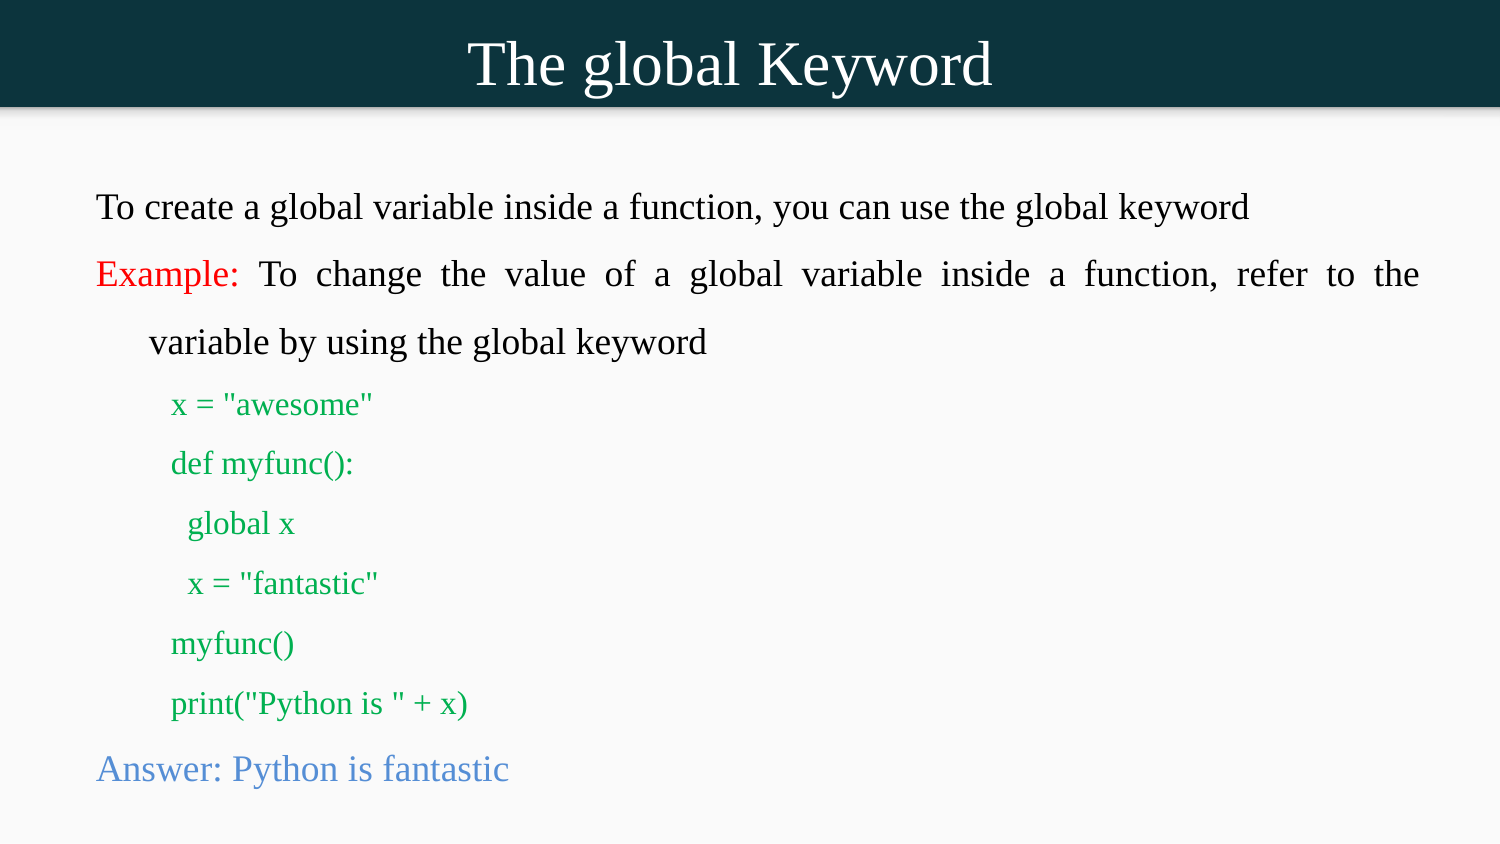

The global Keyword
To create a global variable inside a function, you can use the global keyword
Example: To change the value of a global variable inside a function, refer to the variable by using the global keyword
x = "awesome"
def myfunc():
  global x
  x = "fantastic"
myfunc()
print("Python is " + x)
Answer: Python is fantastic